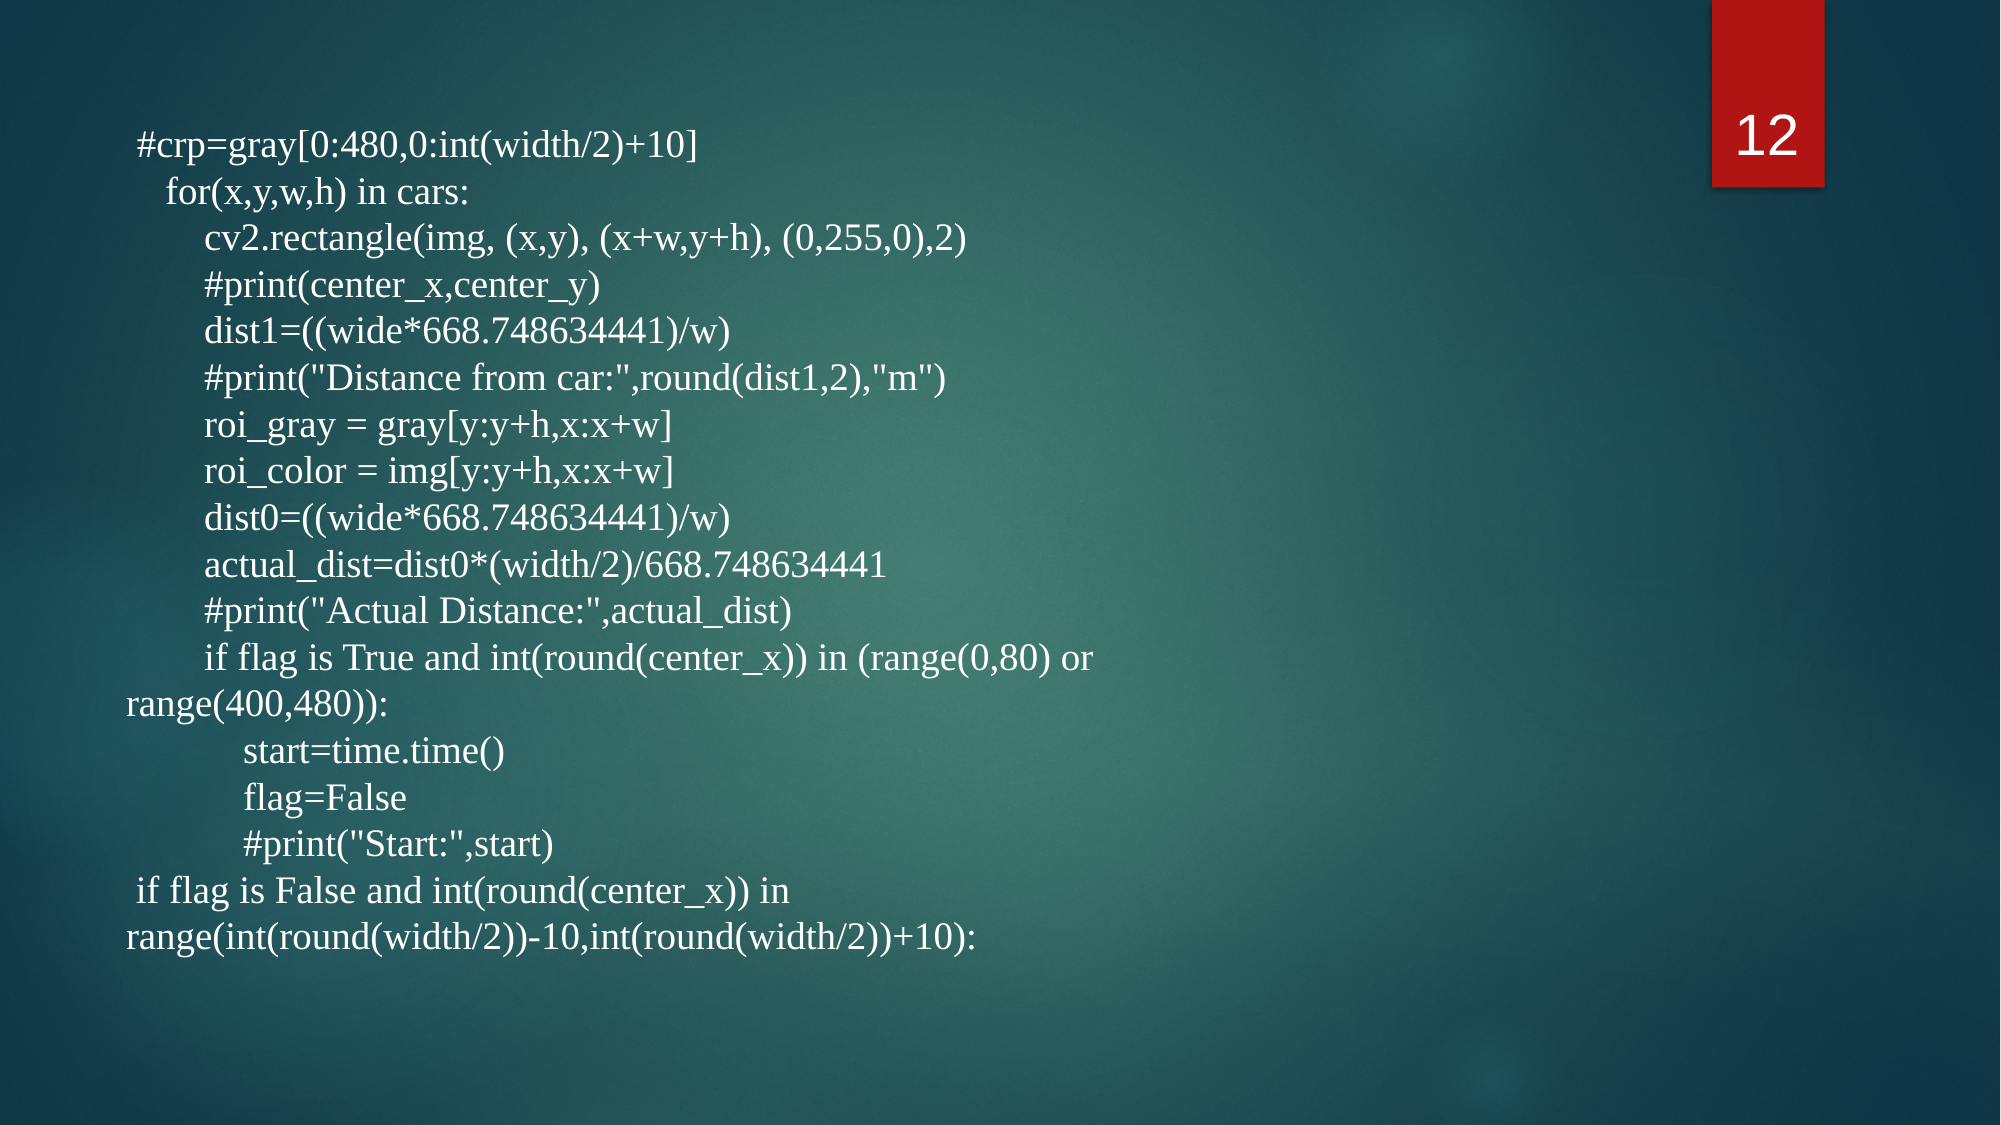

12
 #crp=gray[0:480,0:int(width/2)+10]
    for(x,y,w,h) in cars:
        cv2.rectangle(img, (x,y), (x+w,y+h), (0,255,0),2)
        #print(center_x,center_y)
        dist1=((wide*668.748634441)/w)
        #print("Distance from car:",round(dist1,2),"m")
        roi_gray = gray[y:y+h,x:x+w]
        roi_color = img[y:y+h,x:x+w]
        dist0=((wide*668.748634441)/w)
        actual_dist=dist0*(width/2)/668.748634441
        #print("Actual Distance:",actual_dist)
        if flag is True and int(round(center_x)) in (range(0,80) or range(400,480)):
            start=time.time()
            flag=False
            #print("Start:",start)
 if flag is False and int(round(center_x)) in range(int(round(width/2))-10,int(round(width/2))+10):